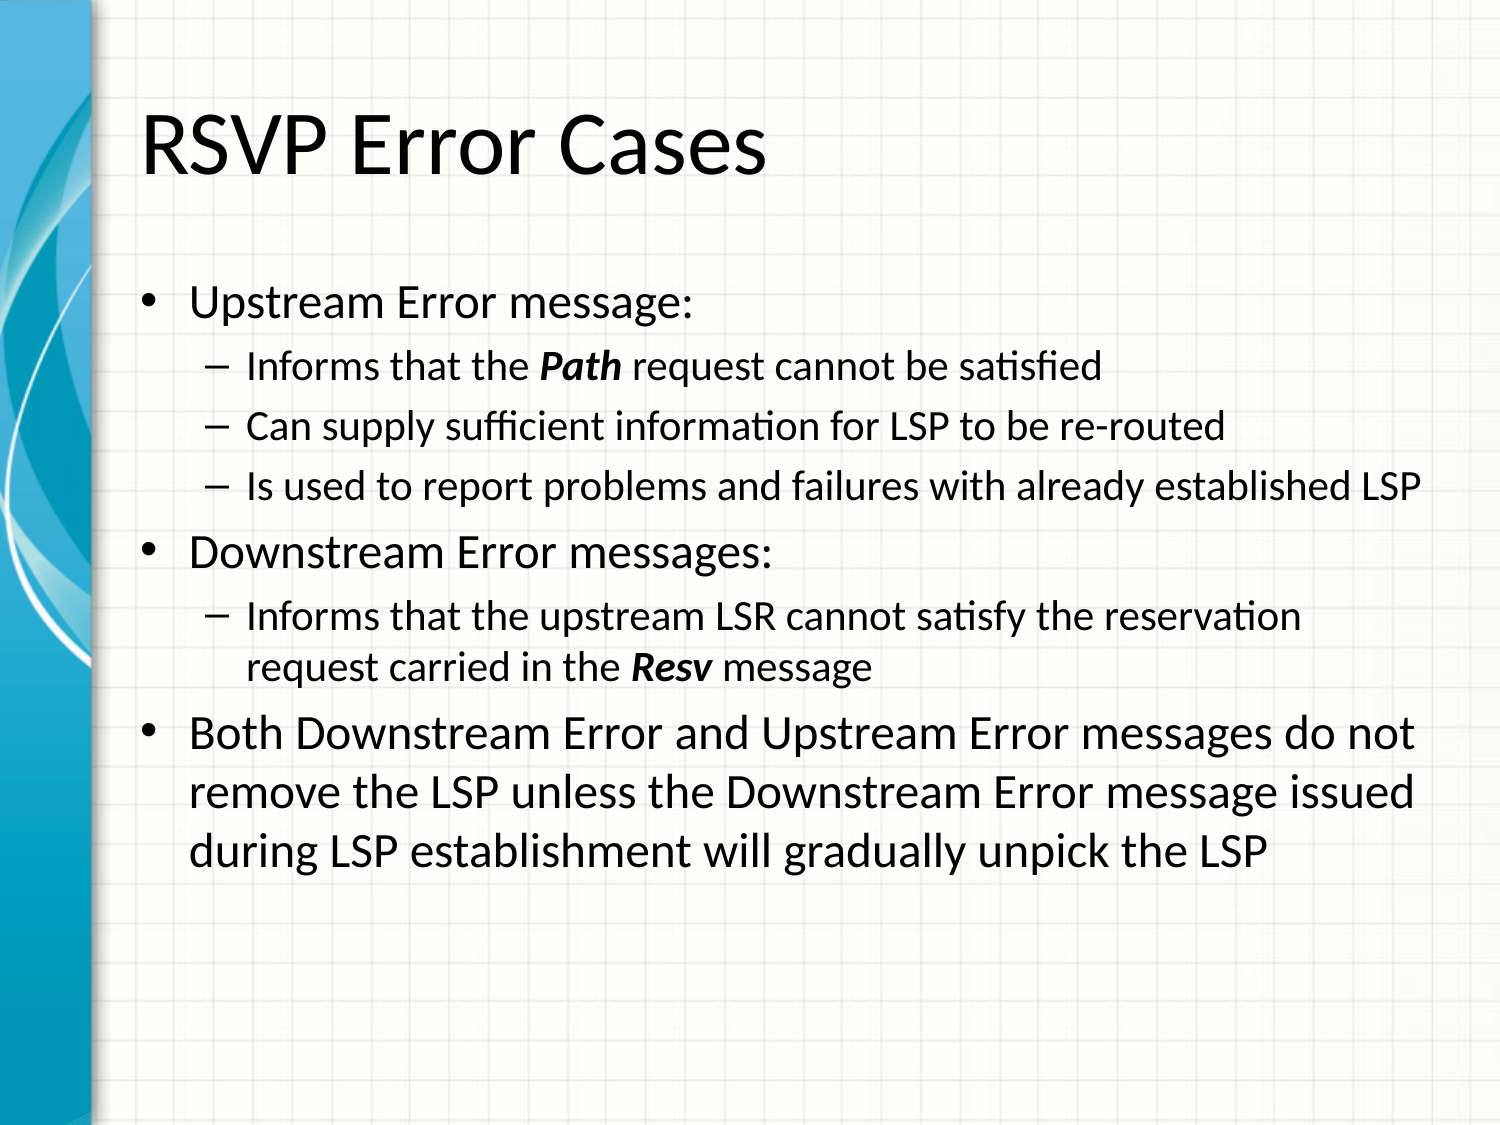

# RSVP Error Cases
Upstream Error message:
Informs that the Path request cannot be satisfied
Can supply sufficient information for LSP to be re-routed
Is used to report problems and failures with already established LSP
Downstream Error messages:
Informs that the upstream LSR cannot satisfy the reservation request carried in the Resv message
Both Downstream Error and Upstream Error messages do not remove the LSP unless the Downstream Error message issued during LSP establishment will gradually unpick the LSP